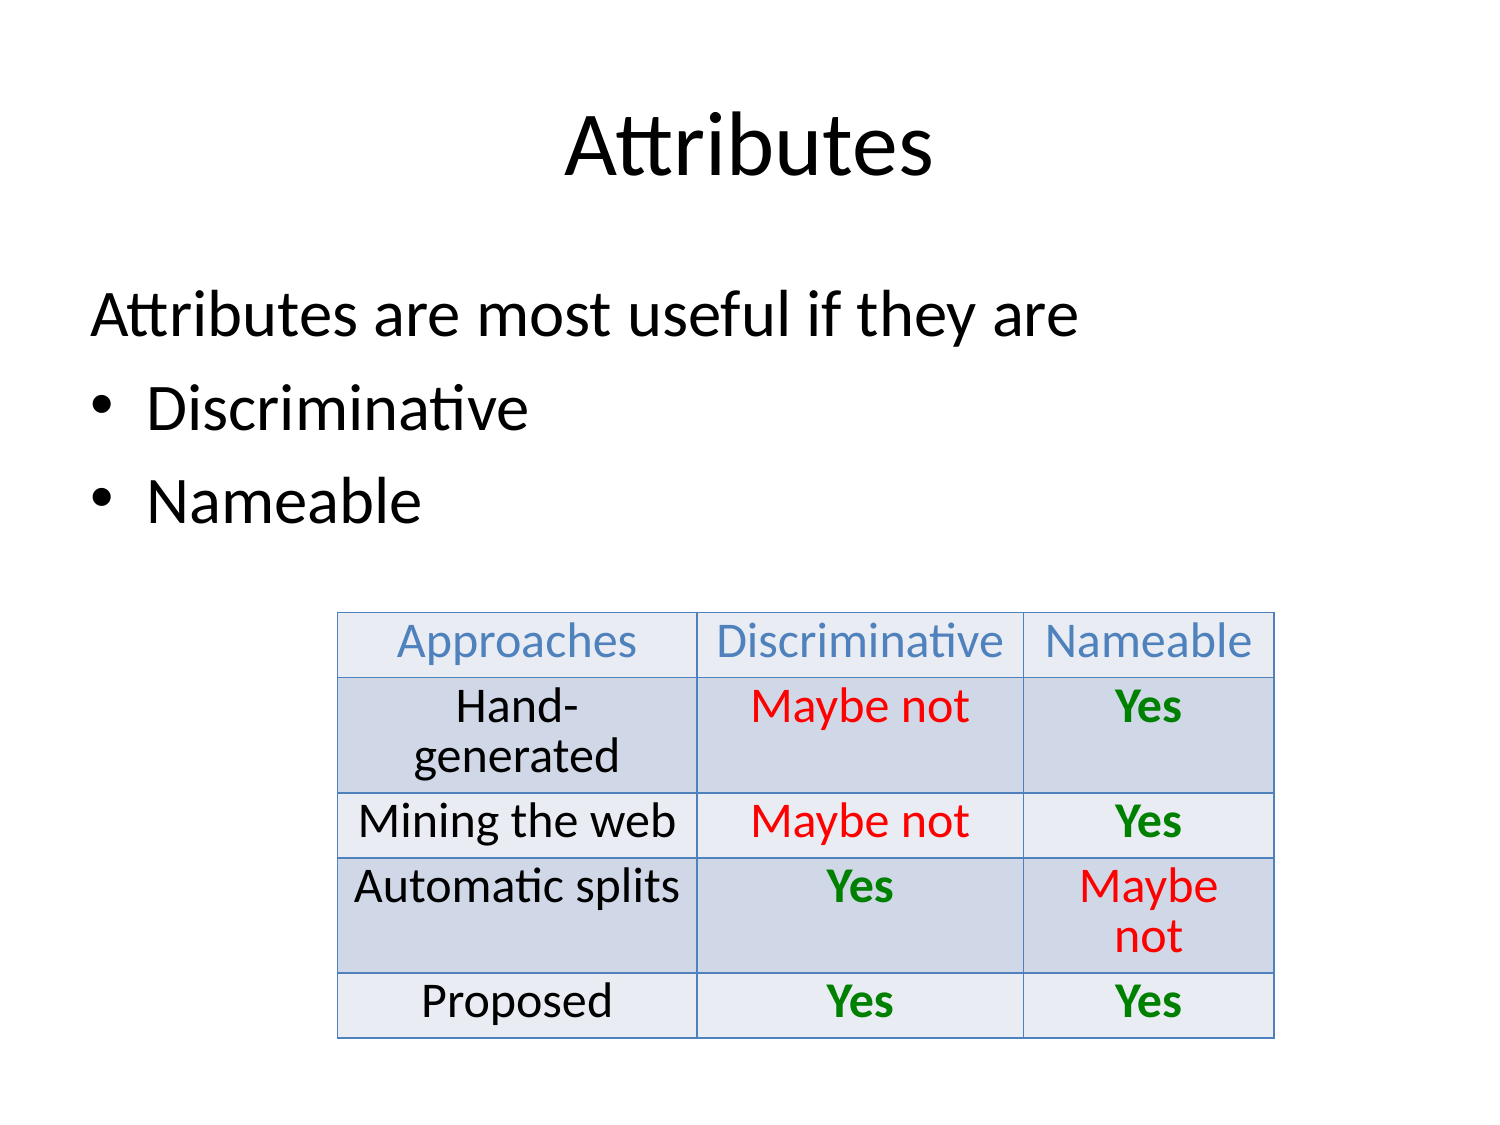

# Attributes
Attributes are most useful if they are
Discriminative
Nameable

| Approaches | Discriminative | Nameable |
| --- | --- | --- |
| Hand-generated | Maybe not | Yes |
| Mining the web | Maybe not | Yes |
| Automatic splits | Yes | Maybe not |
| Proposed | Yes | Yes |